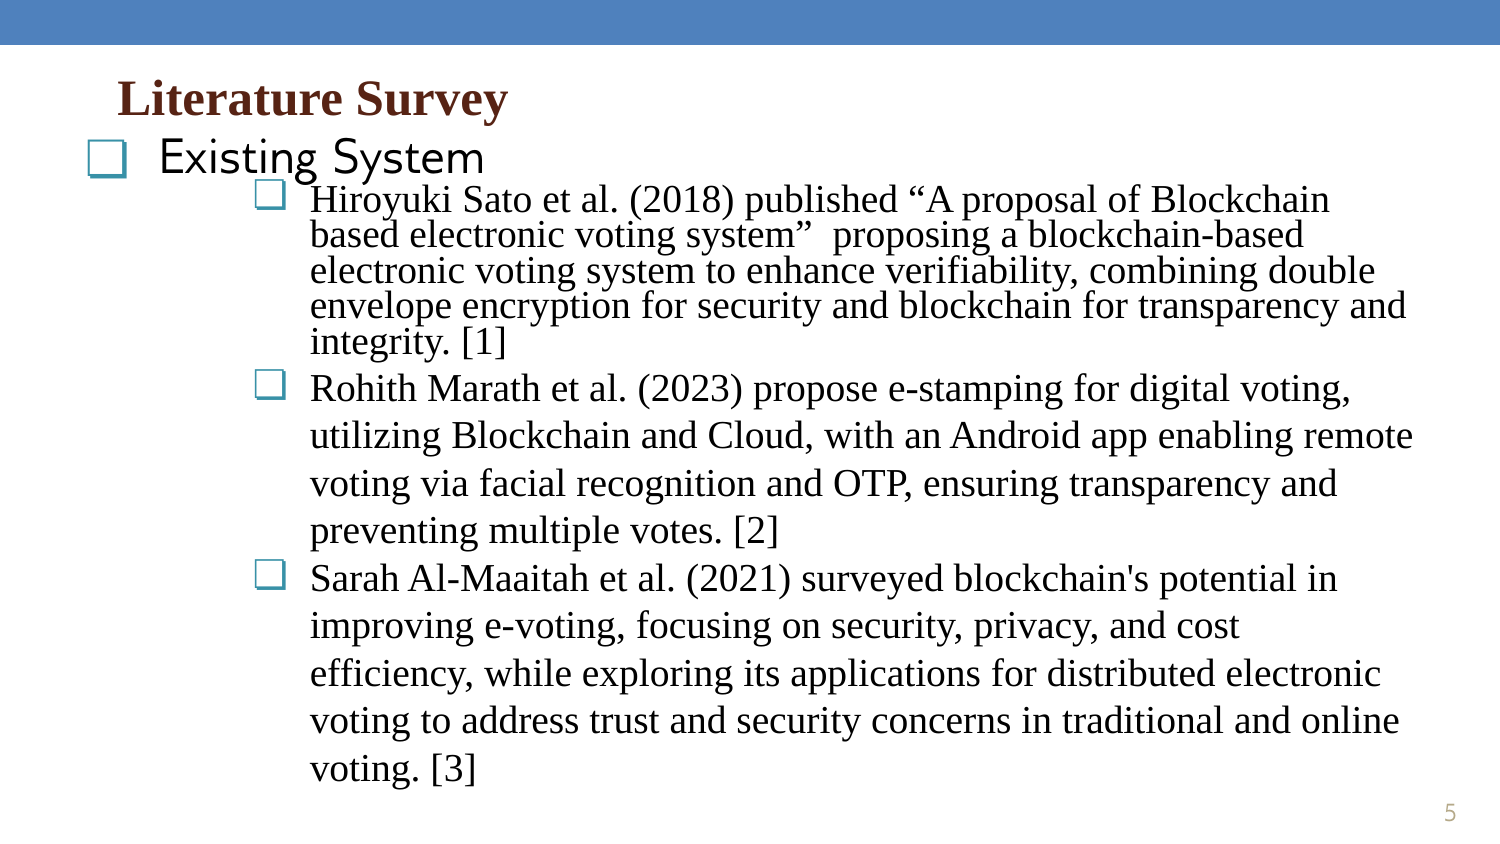

Literature Survey
Existing System
Hiroyuki Sato et al. (2018) published “A proposal of Blockchain based electronic voting system”  proposing a blockchain-based electronic voting system to enhance verifiability, combining double envelope encryption for security and blockchain for transparency and integrity. [1]
Rohith Marath et al. (2023) propose e-stamping for digital voting, utilizing Blockchain and Cloud, with an Android app enabling remote voting via facial recognition and OTP, ensuring transparency and preventing multiple votes. [2]
Sarah Al-Maaitah et al. (2021) surveyed blockchain's potential in improving e-voting, focusing on security, privacy, and cost efficiency, while exploring its applications for distributed electronic voting to address trust and security concerns in traditional and online voting. [3]

5